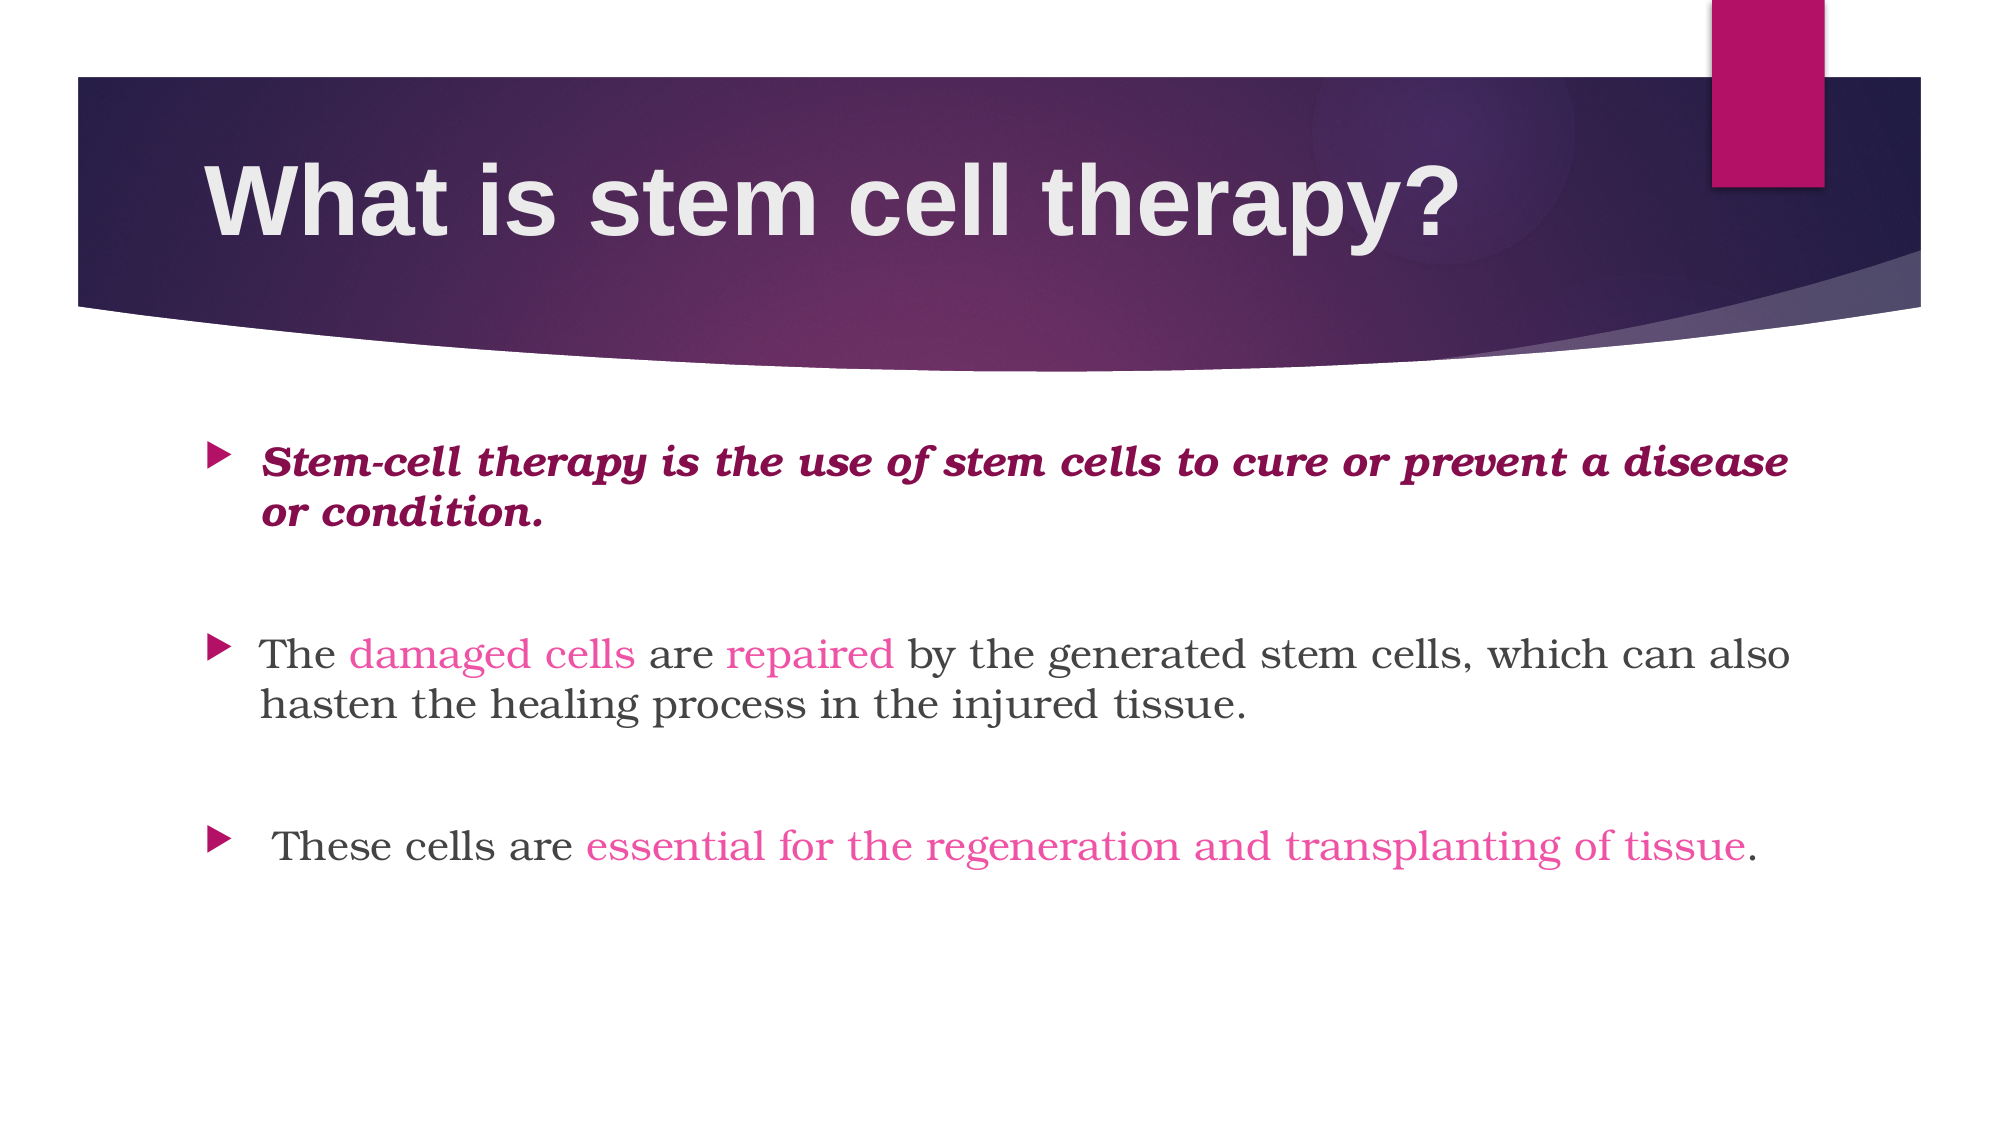

# What is stem cell therapy?
Stem-cell therapy is the use of stem cells to cure or prevent a disease or condition.

The damaged cells are repaired by the generated stem cells, which can also hasten the healing process in the injured tissue.

 These cells are essential for the regeneration and transplanting of tissue.